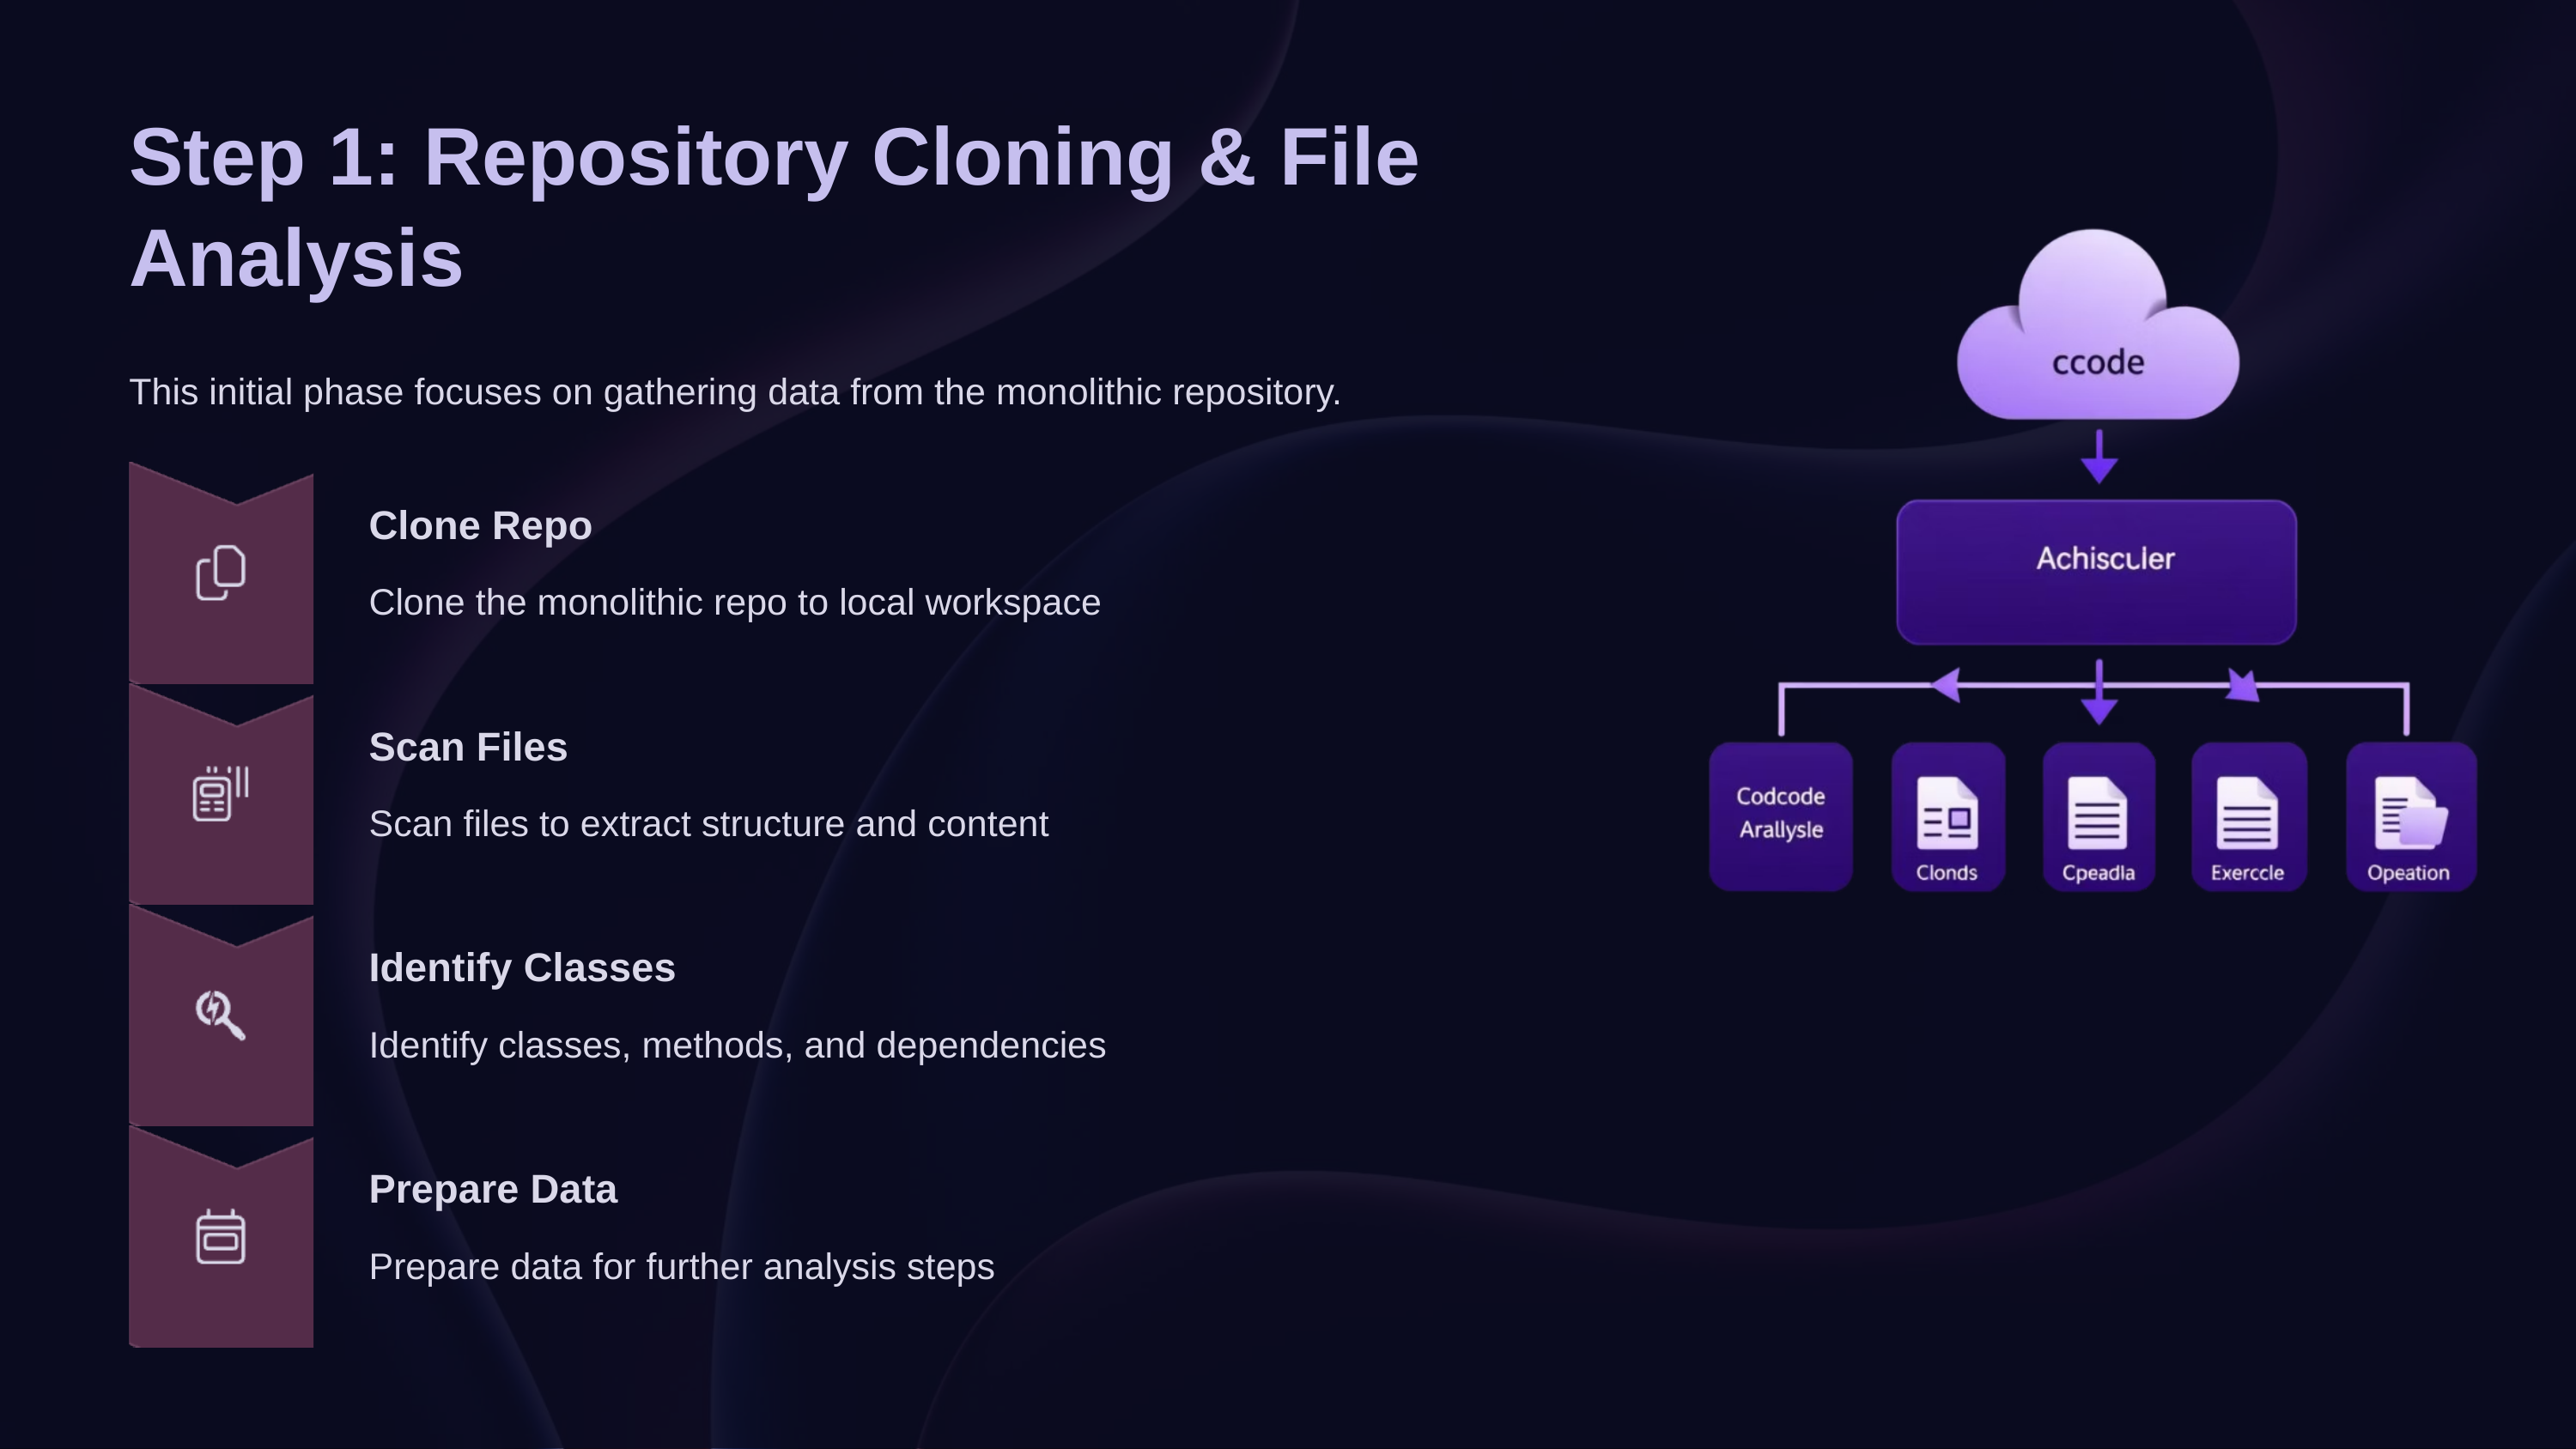

Step 1: Repository Cloning & File Analysis

This initial phase focuses on gathering data from the monolithic repository.

Clone Repo

Clone the monolithic repo to local workspace

Scan Files

Scan files to extract structure and content

Identify Classes

Identify classes, methods, and dependencies

Prepare Data

Prepare data for further analysis steps